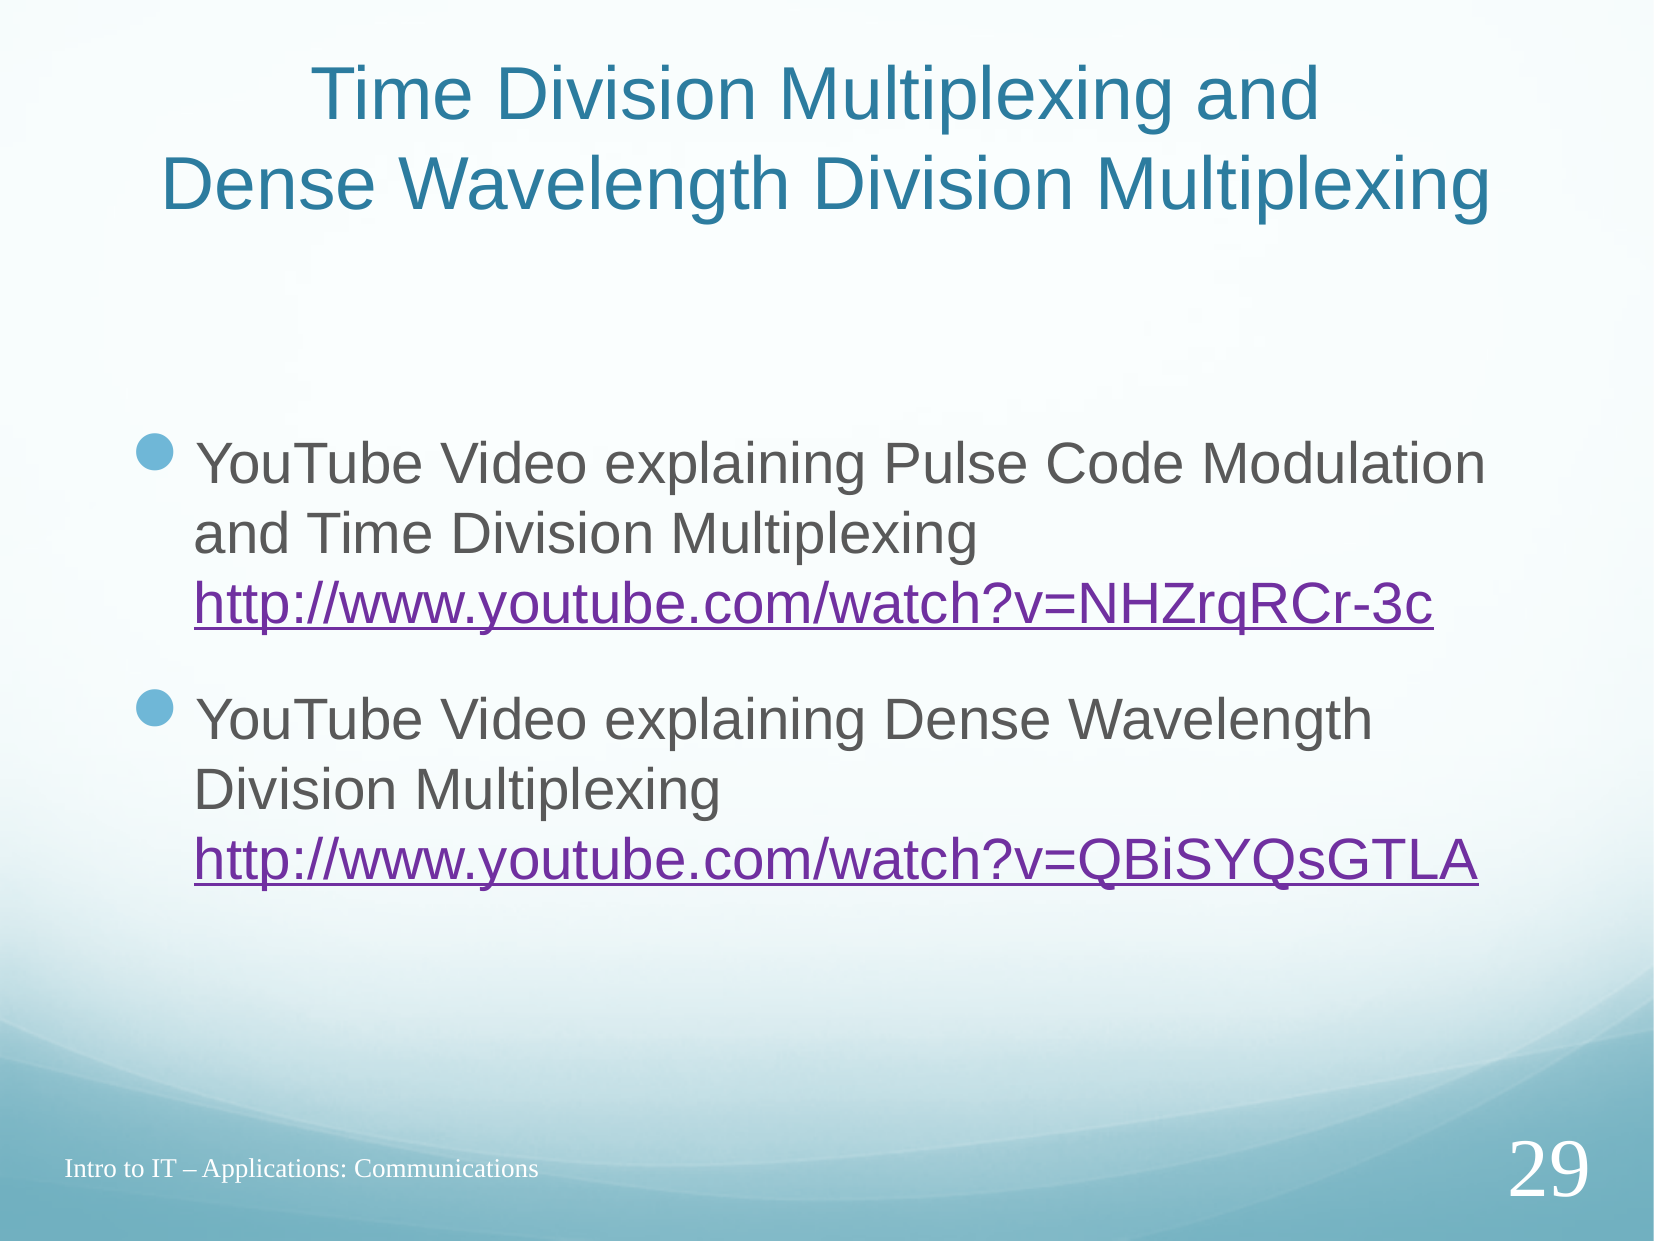

# Time Division Multiplexing and Dense Wavelength Division Multiplexing

YouTube Video explaining Pulse Code Modulation and Time Division Multiplexing http://www.youtube.com/watch?v=NHZrqRCr-3c
YouTube Video explaining Dense Wavelength Division Multiplexing http://www.youtube.com/watch?v=QBiSYQsGTLA
Intro to IT – Applications: Communications
29